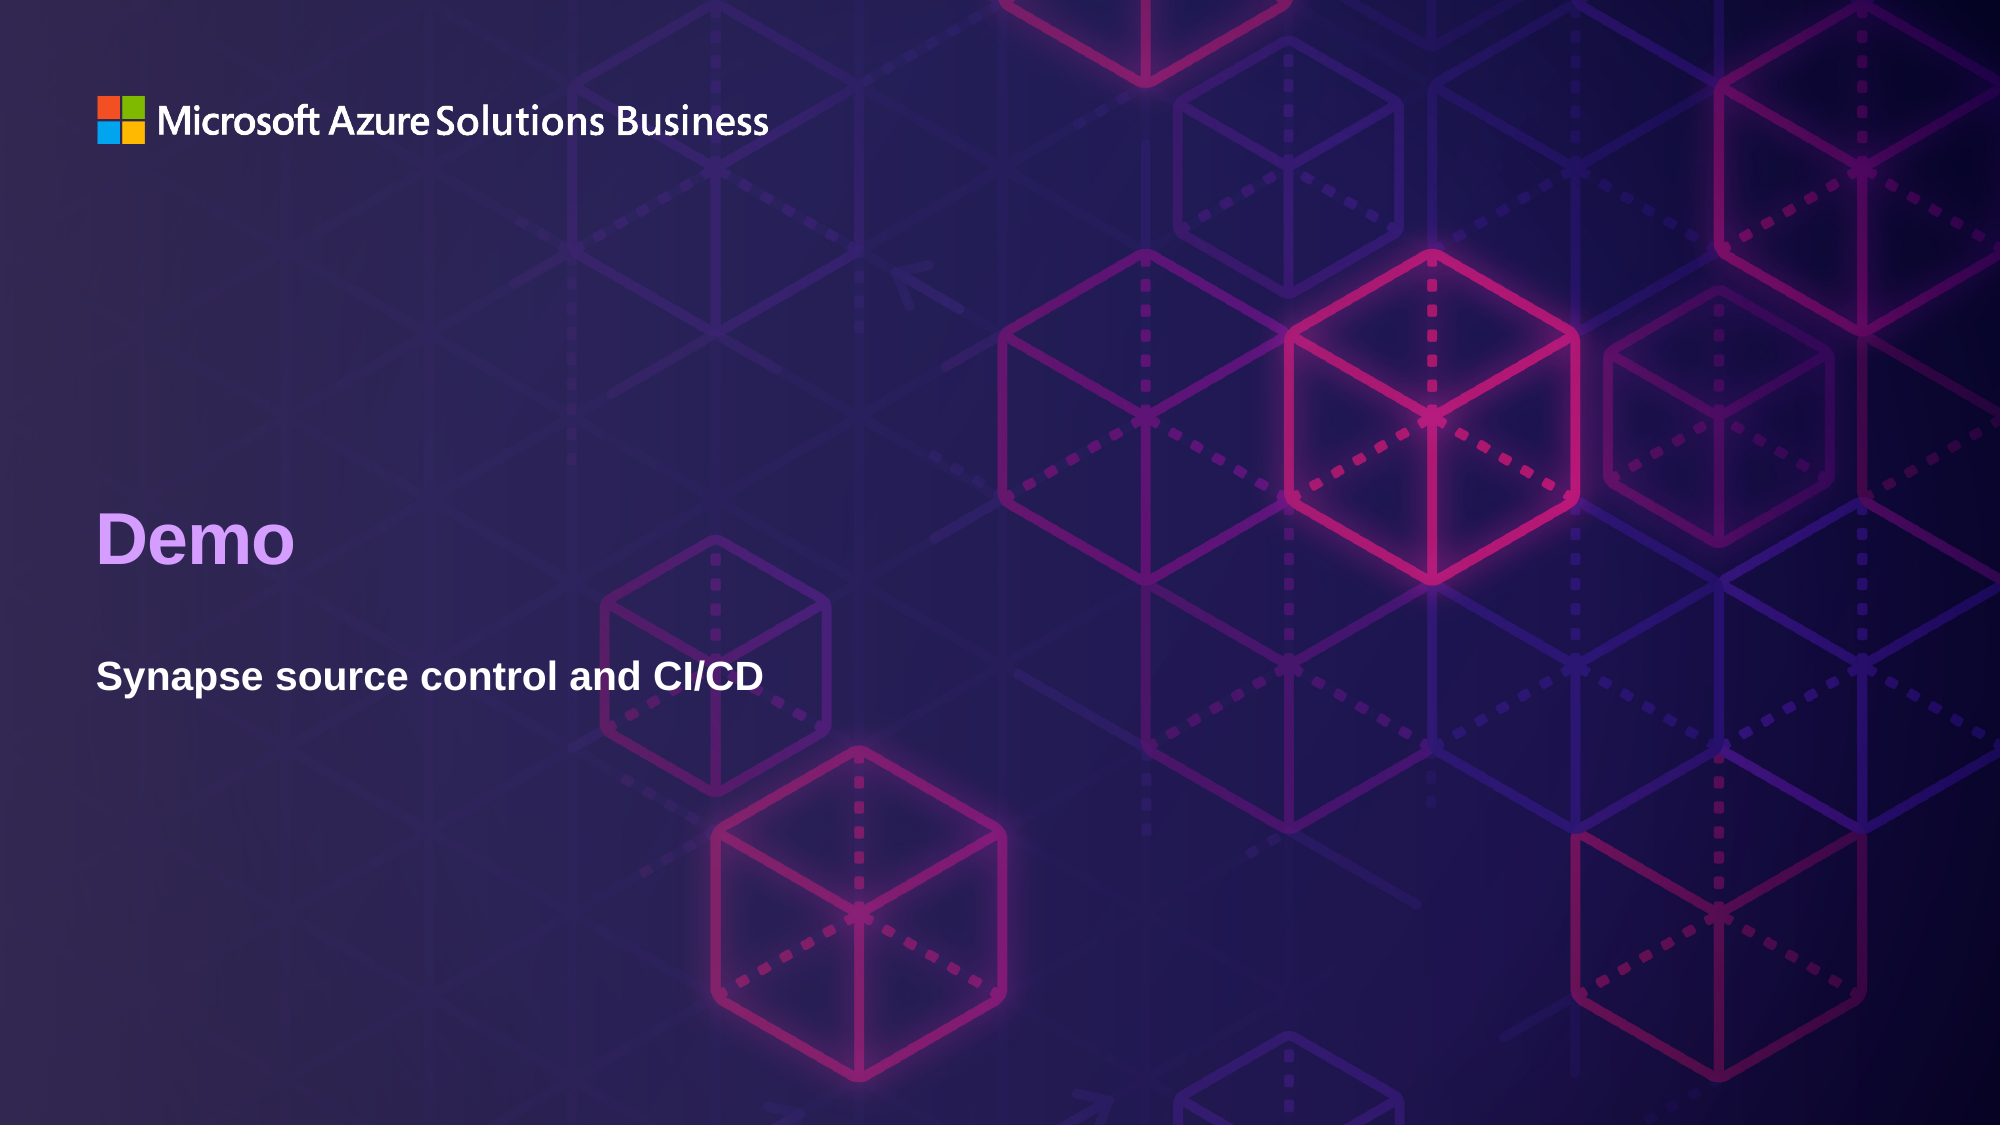

# Demo
Synapse source control and CI/CD